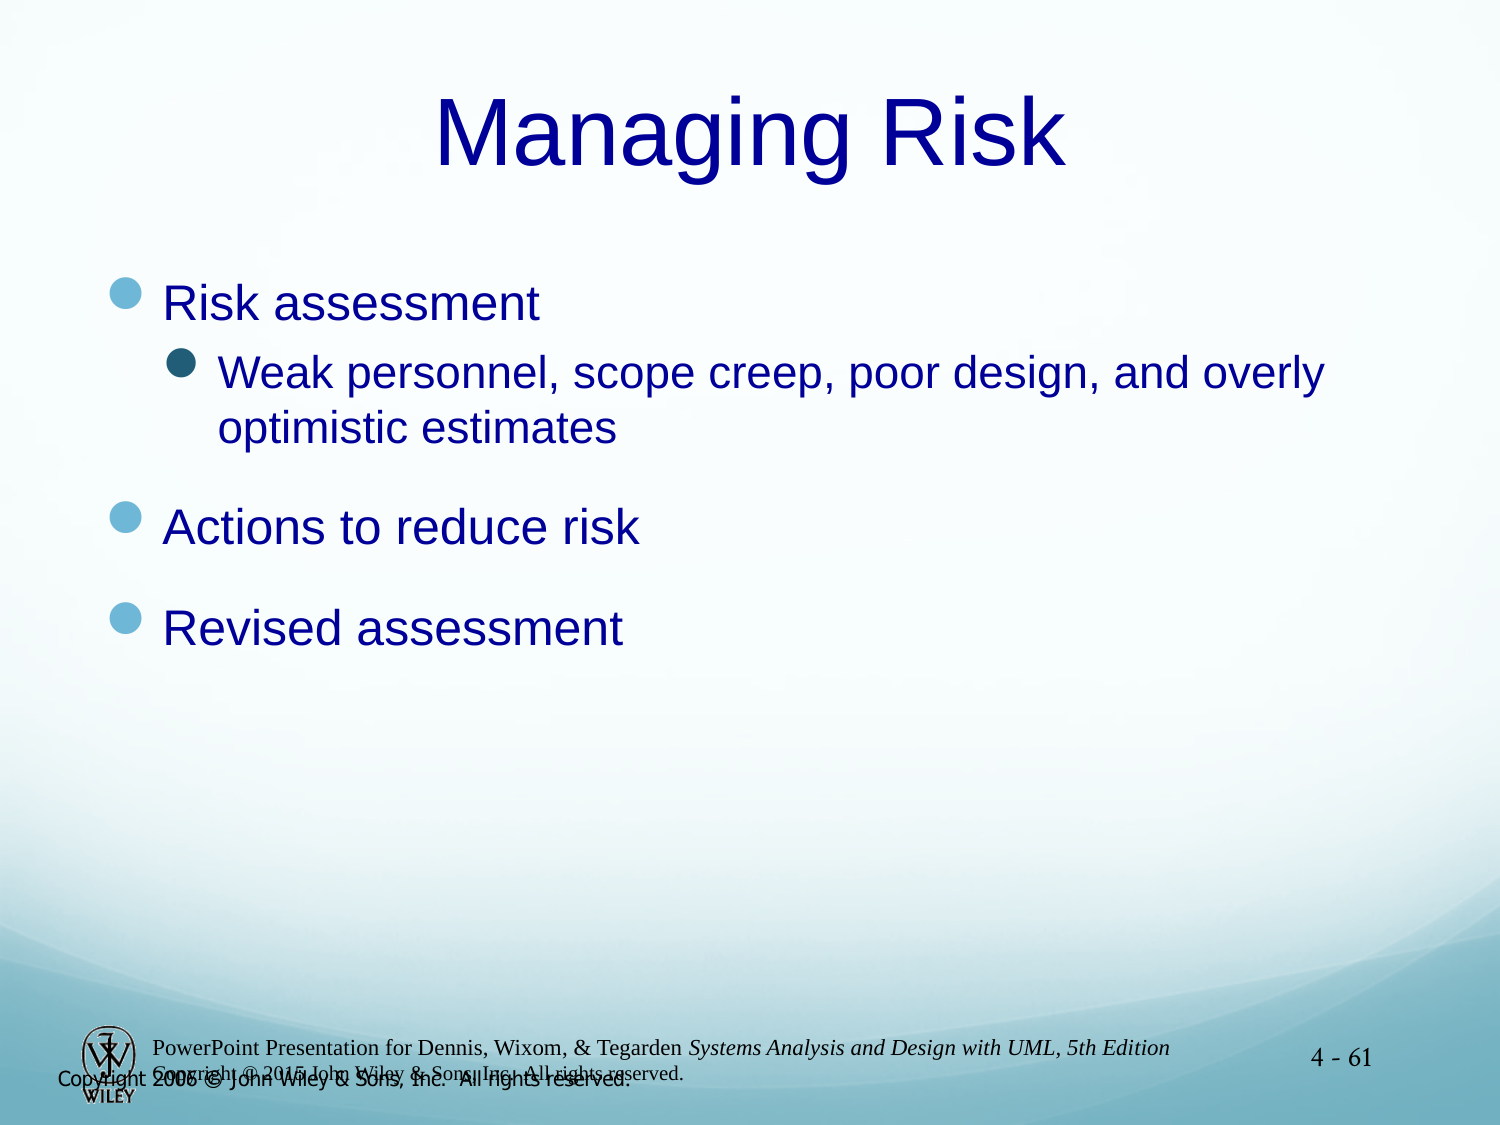

# Managing Risk
Risk assessment
Weak personnel, scope creep, poor design, and overly optimistic estimates
Actions to reduce risk
Revised assessment
4 - 61

Copyright 2006 © John Wiley & Sons, Inc.  All rights reserved.